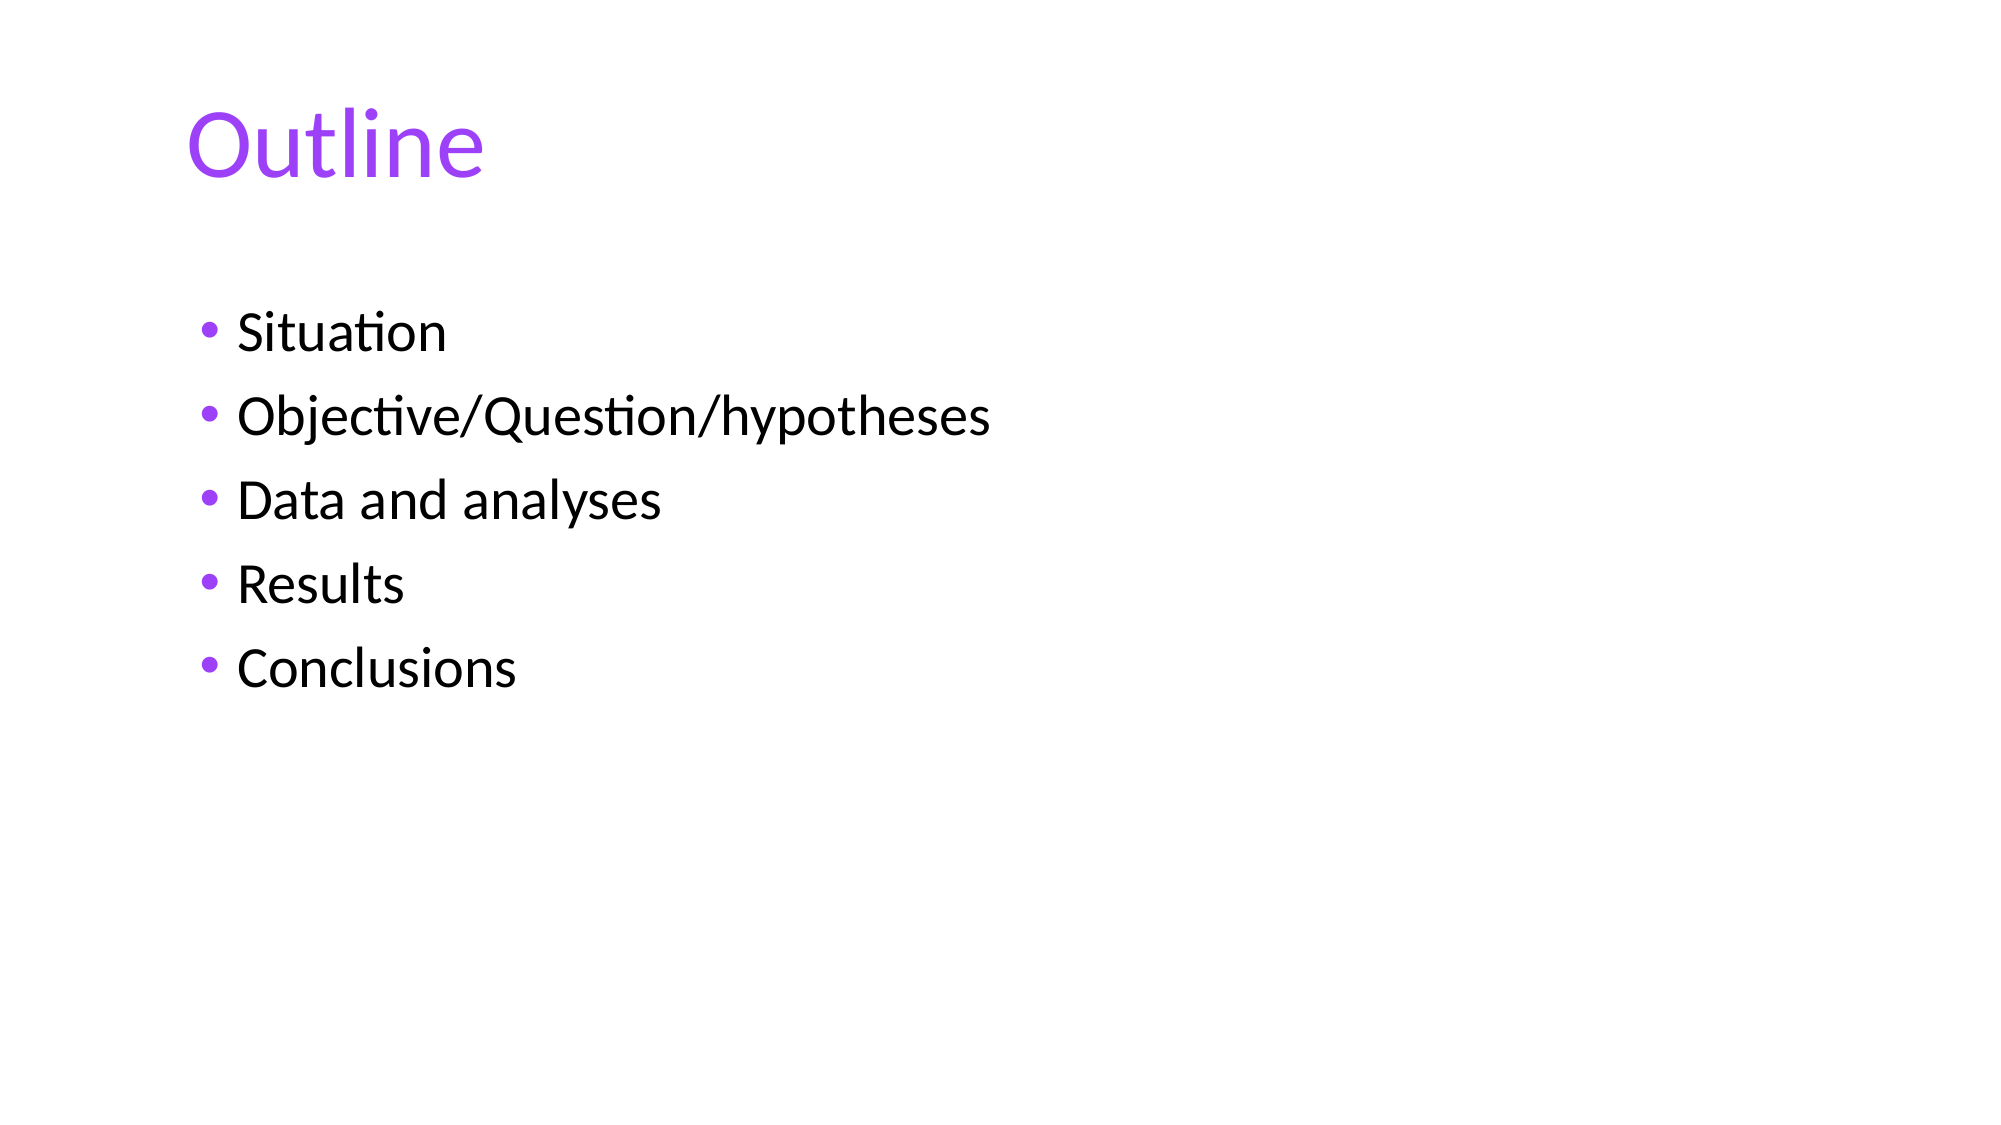

# Outline
Situation
Objective/Question/hypotheses
Data and analyses
Results
Conclusions